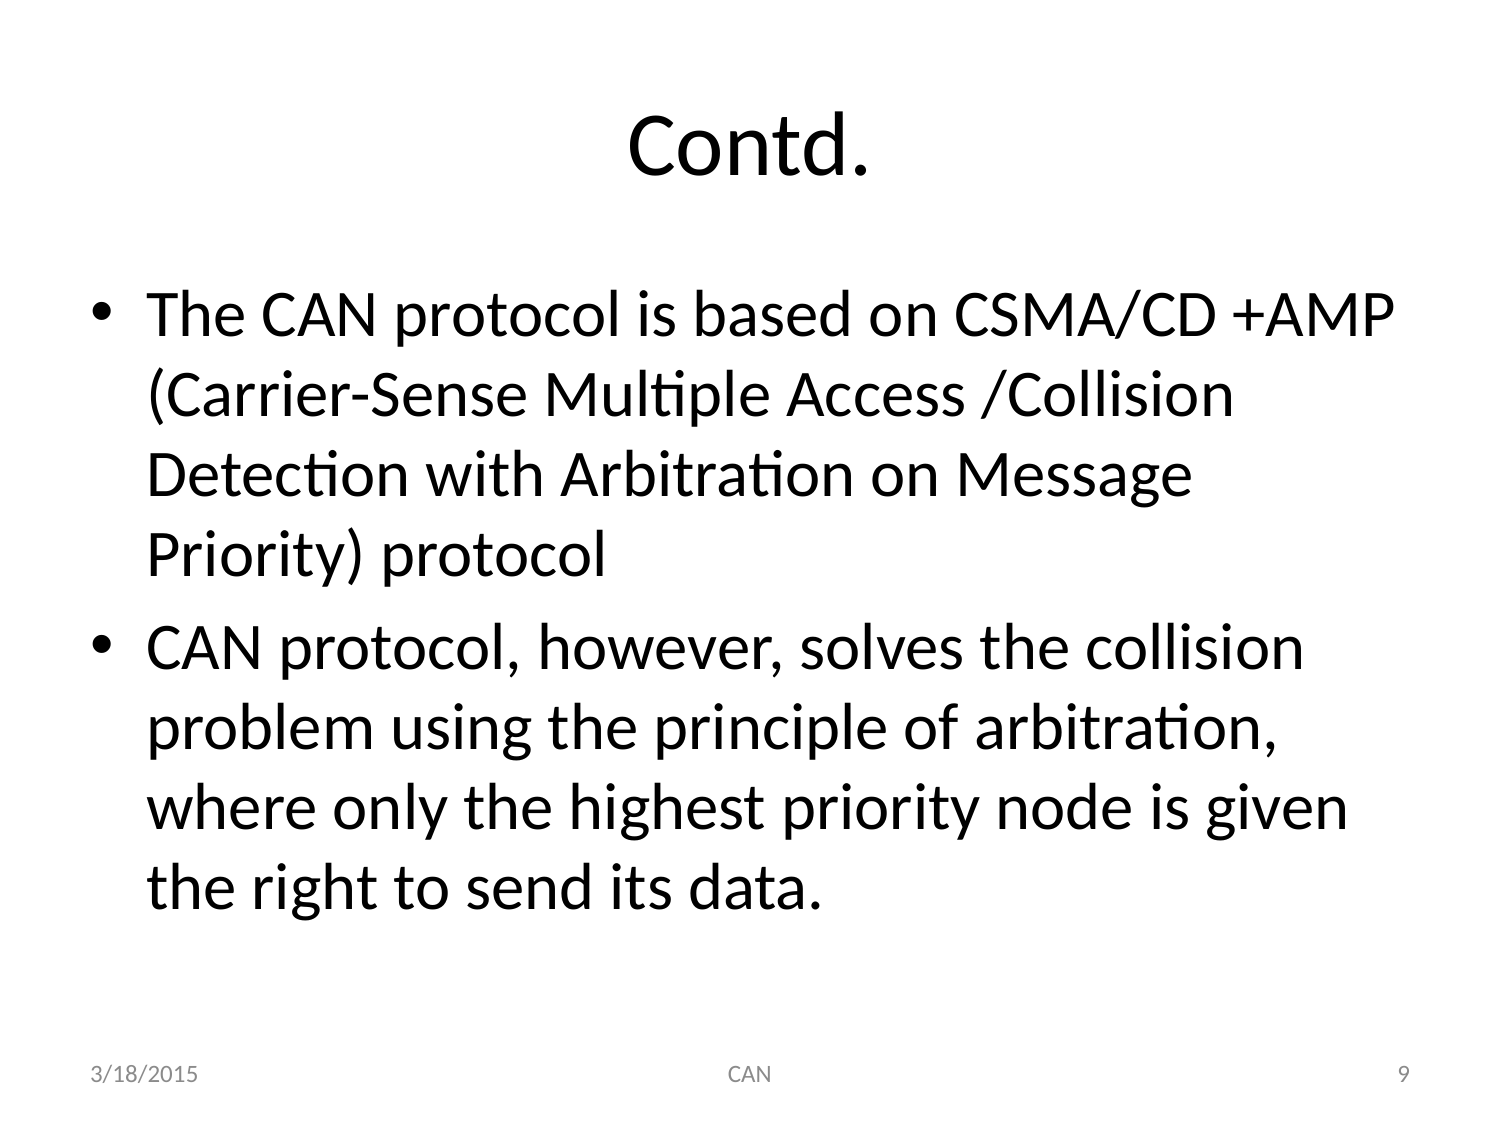

# Contd.
The CAN protocol is based on CSMA/CD +AMP (Carrier-Sense Multiple Access /Collision Detection with Arbitration on Message Priority) protocol
CAN protocol, however, solves the collision problem using the principle of arbitration, where only the highest priority node is given the right to send its data.
3/18/2015
CAN
9